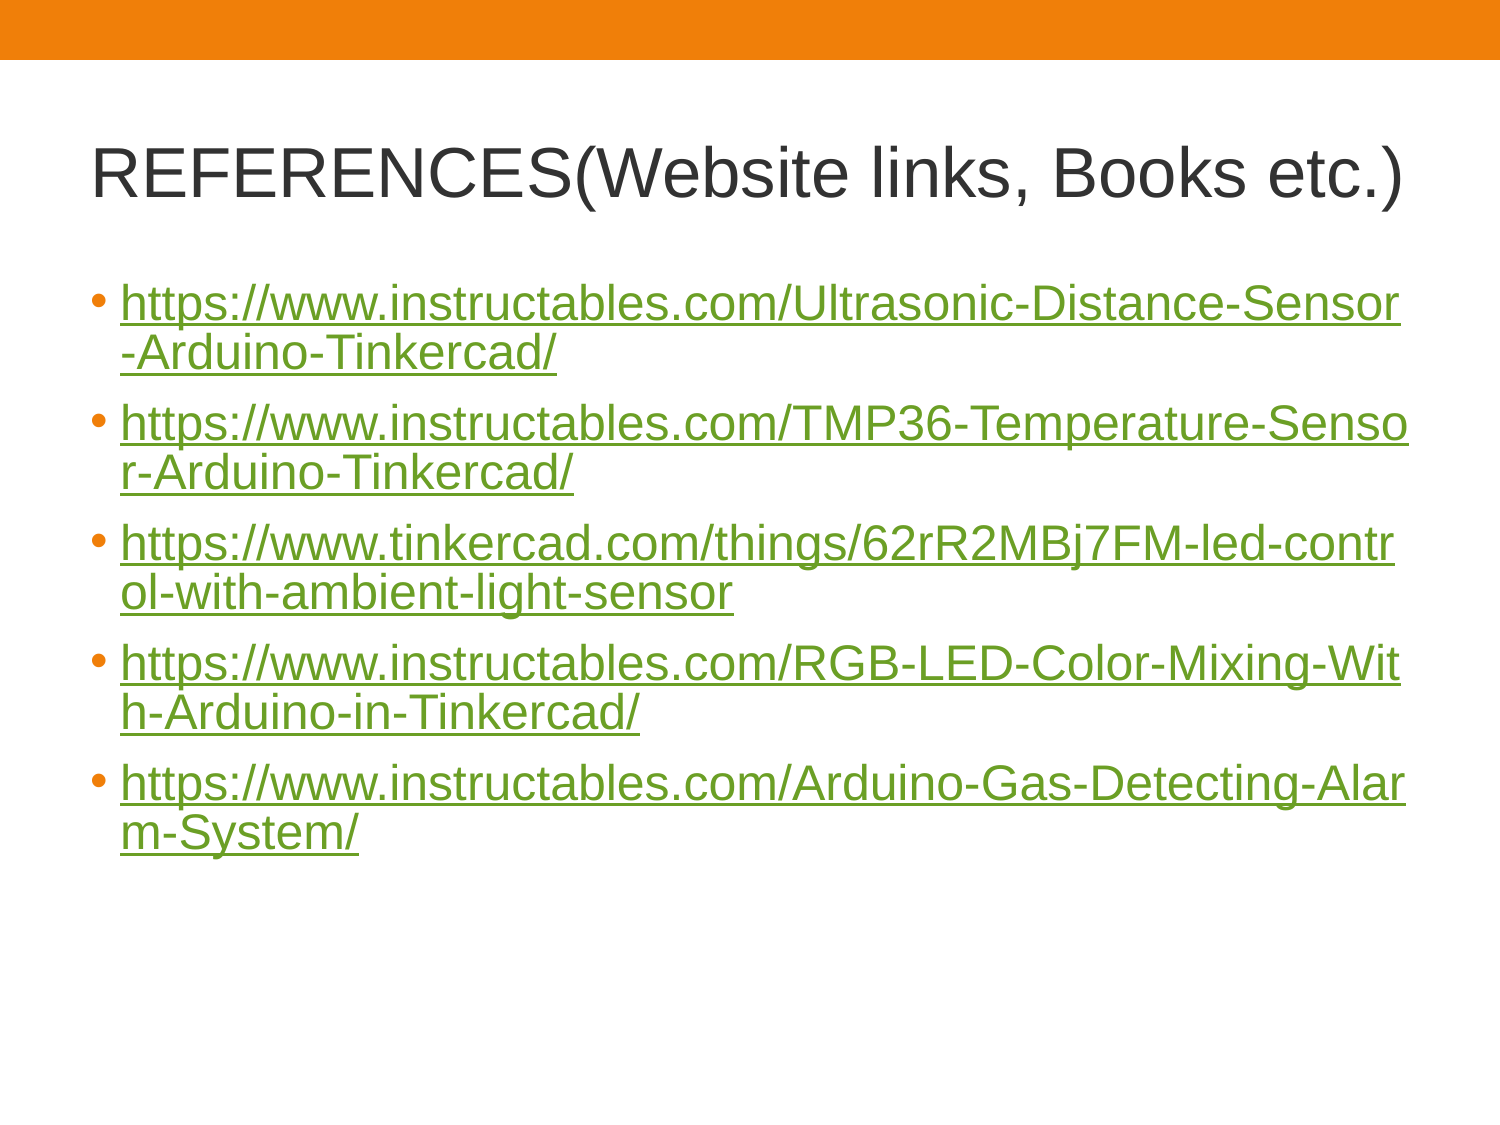

# REFERENCES(Website links, Books etc.)
https://www.instructables.com/Ultrasonic-Distance-Sensor-Arduino-Tinkercad/
https://www.instructables.com/TMP36-Temperature-Sensor-Arduino-Tinkercad/
https://www.tinkercad.com/things/62rR2MBj7FM-led-control-with-ambient-light-sensor
https://www.instructables.com/RGB-LED-Color-Mixing-With-Arduino-in-Tinkercad/
https://www.instructables.com/Arduino-Gas-Detecting-Alarm-System/